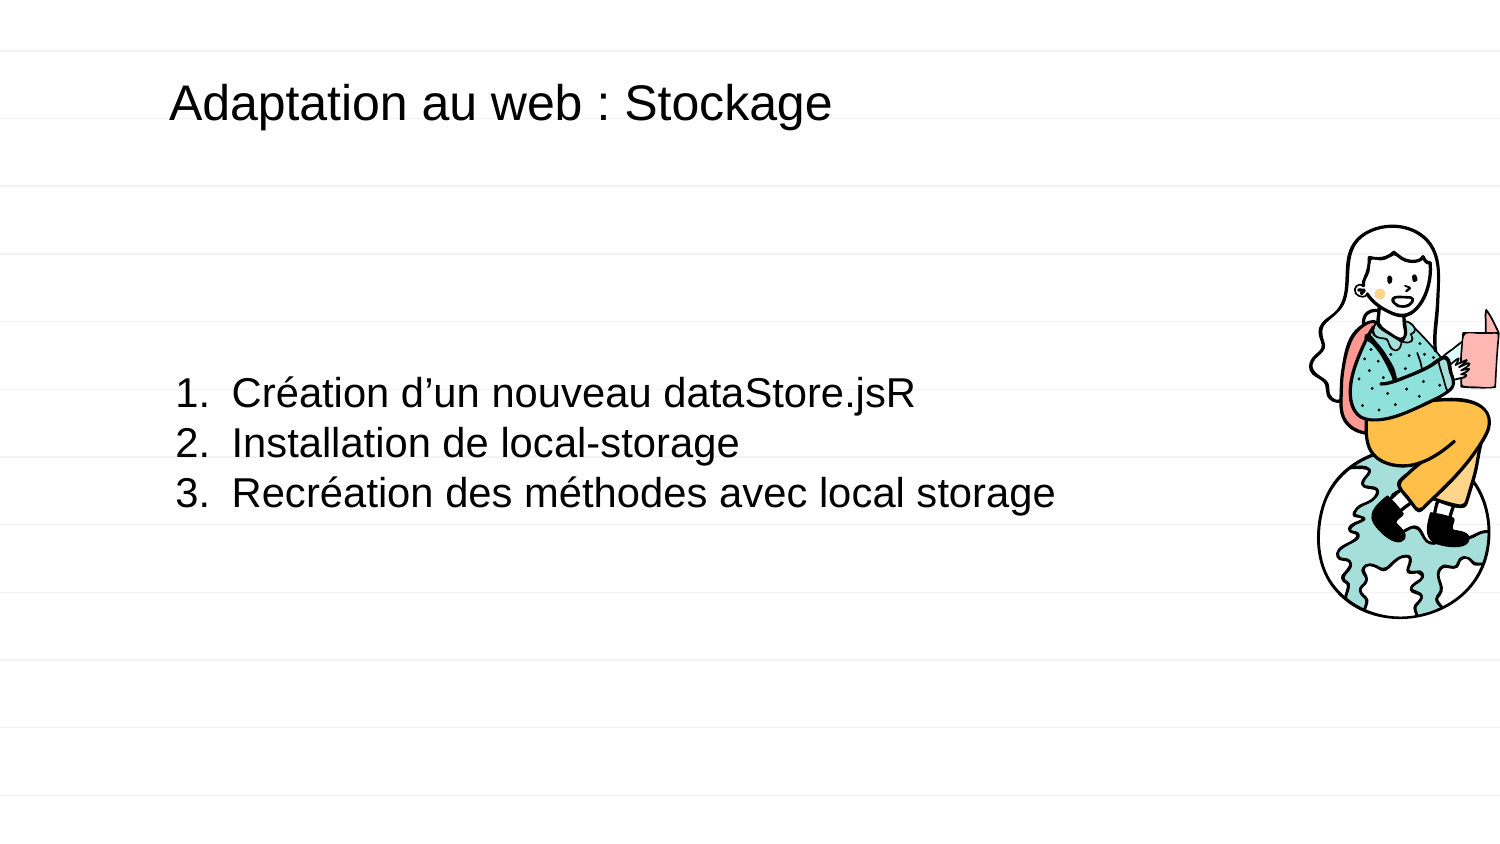

# Adaptation au web : Stockage

Création d’un nouveau dataStore.jsR
Installation de local-storage
Recréation des méthodes avec local storage